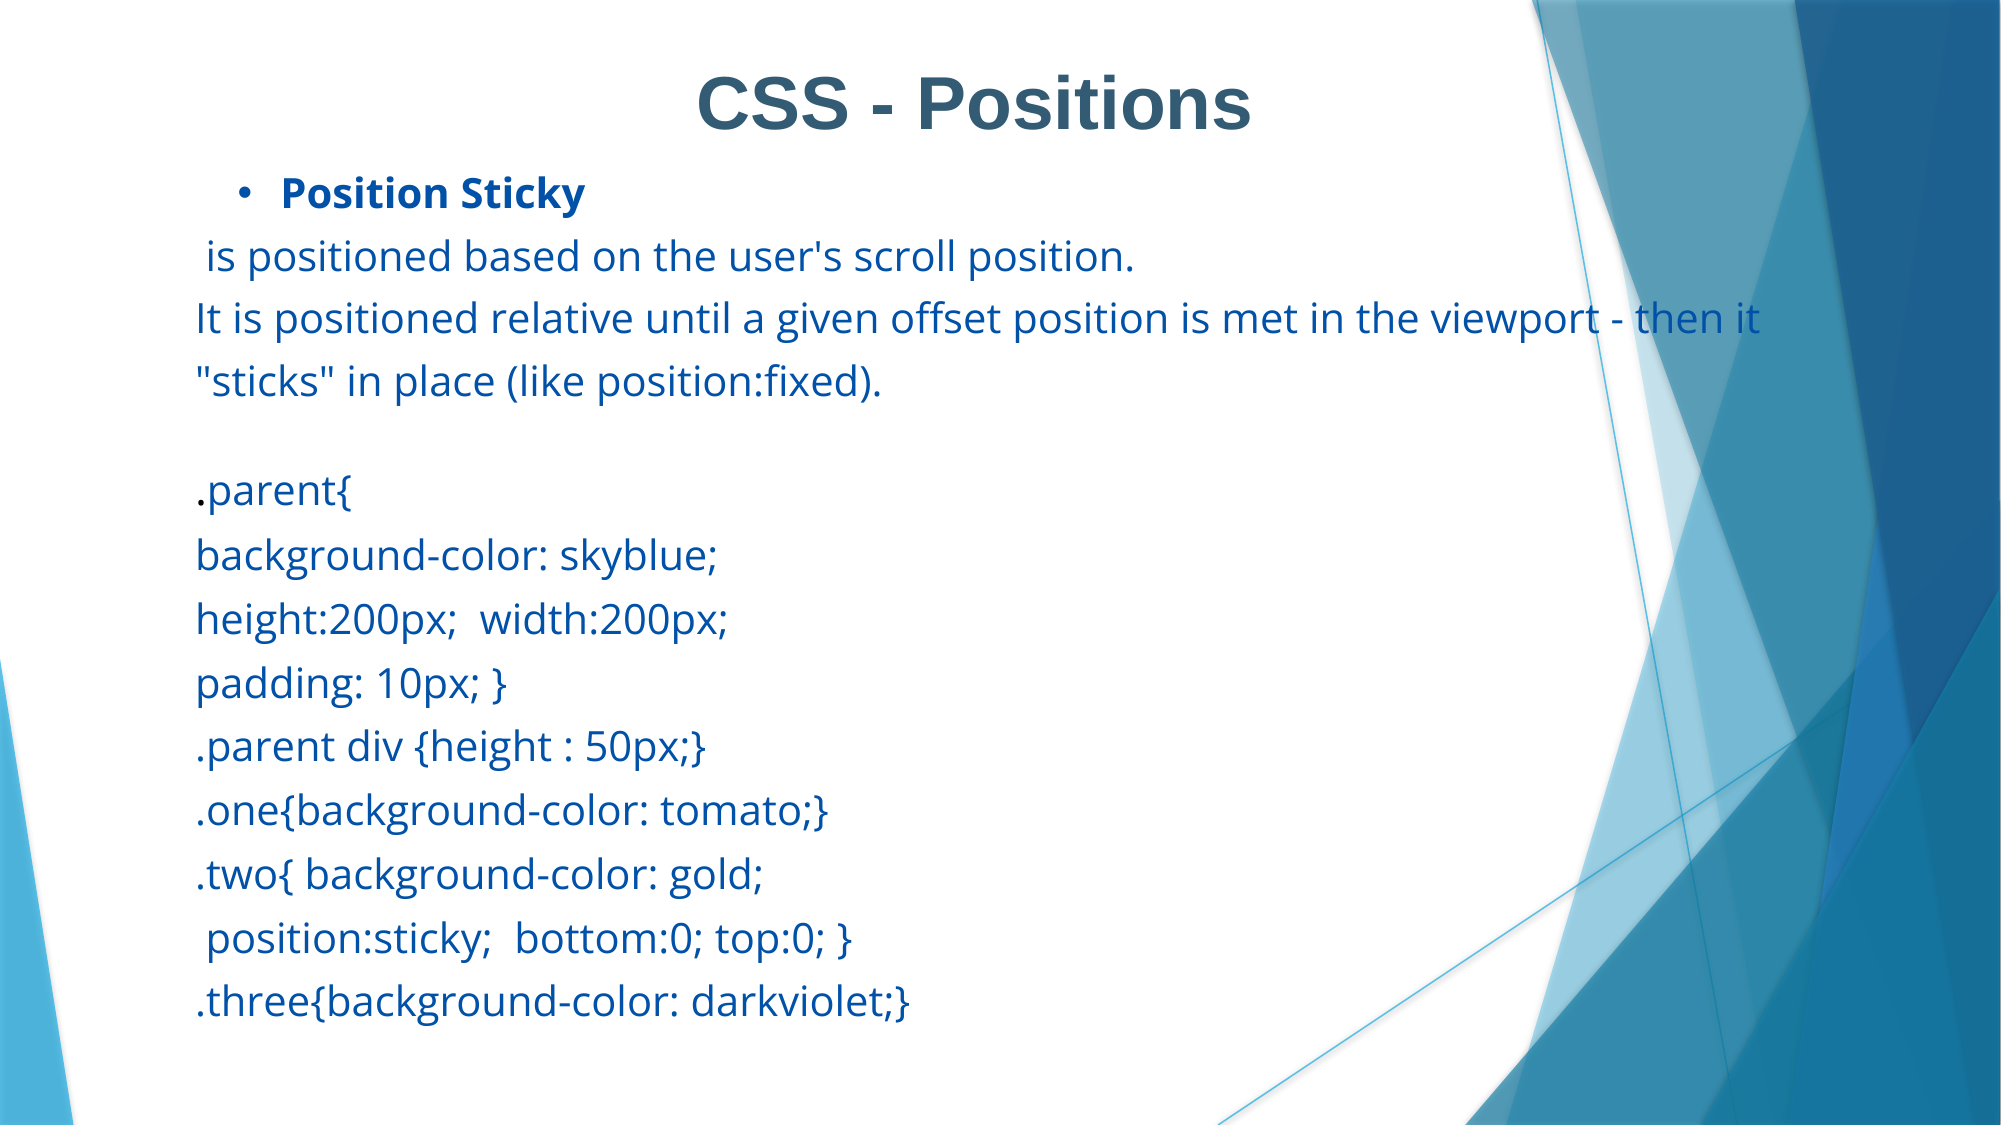

CSS - Positions
Position Sticky
 is positioned based on the user's scroll position.
It is positioned relative until a given offset position is met in the viewport - then it "sticks" in place (like position:fixed).
.parent{
background-color: skyblue;
height:200px;  width:200px;
padding: 10px; }
.parent div {height : 50px;}
.one{background-color: tomato;}
.two{ background-color: gold;
 position:sticky;  bottom:0; top:0; }
.three{background-color: darkviolet;}